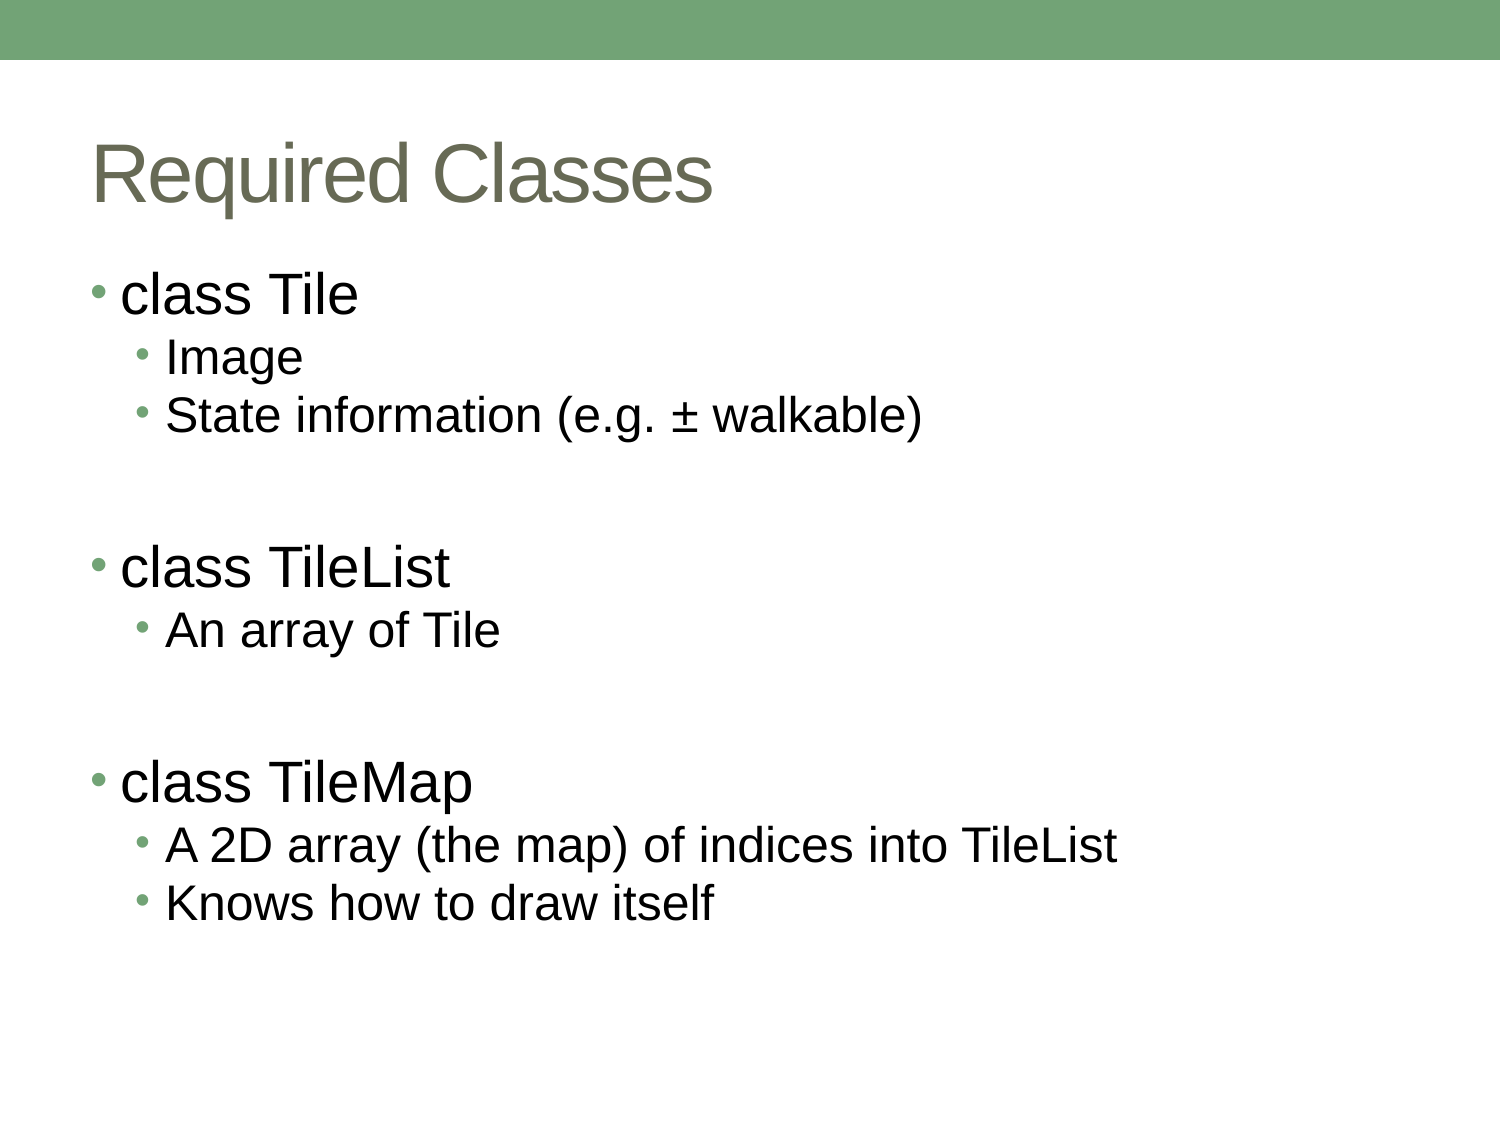

# Required Classes
class Tile
Image
State information (e.g. ± walkable)

class TileList
An array of Tile

class TileMap
A 2D array (the map) of indices into TileList
Knows how to draw itself